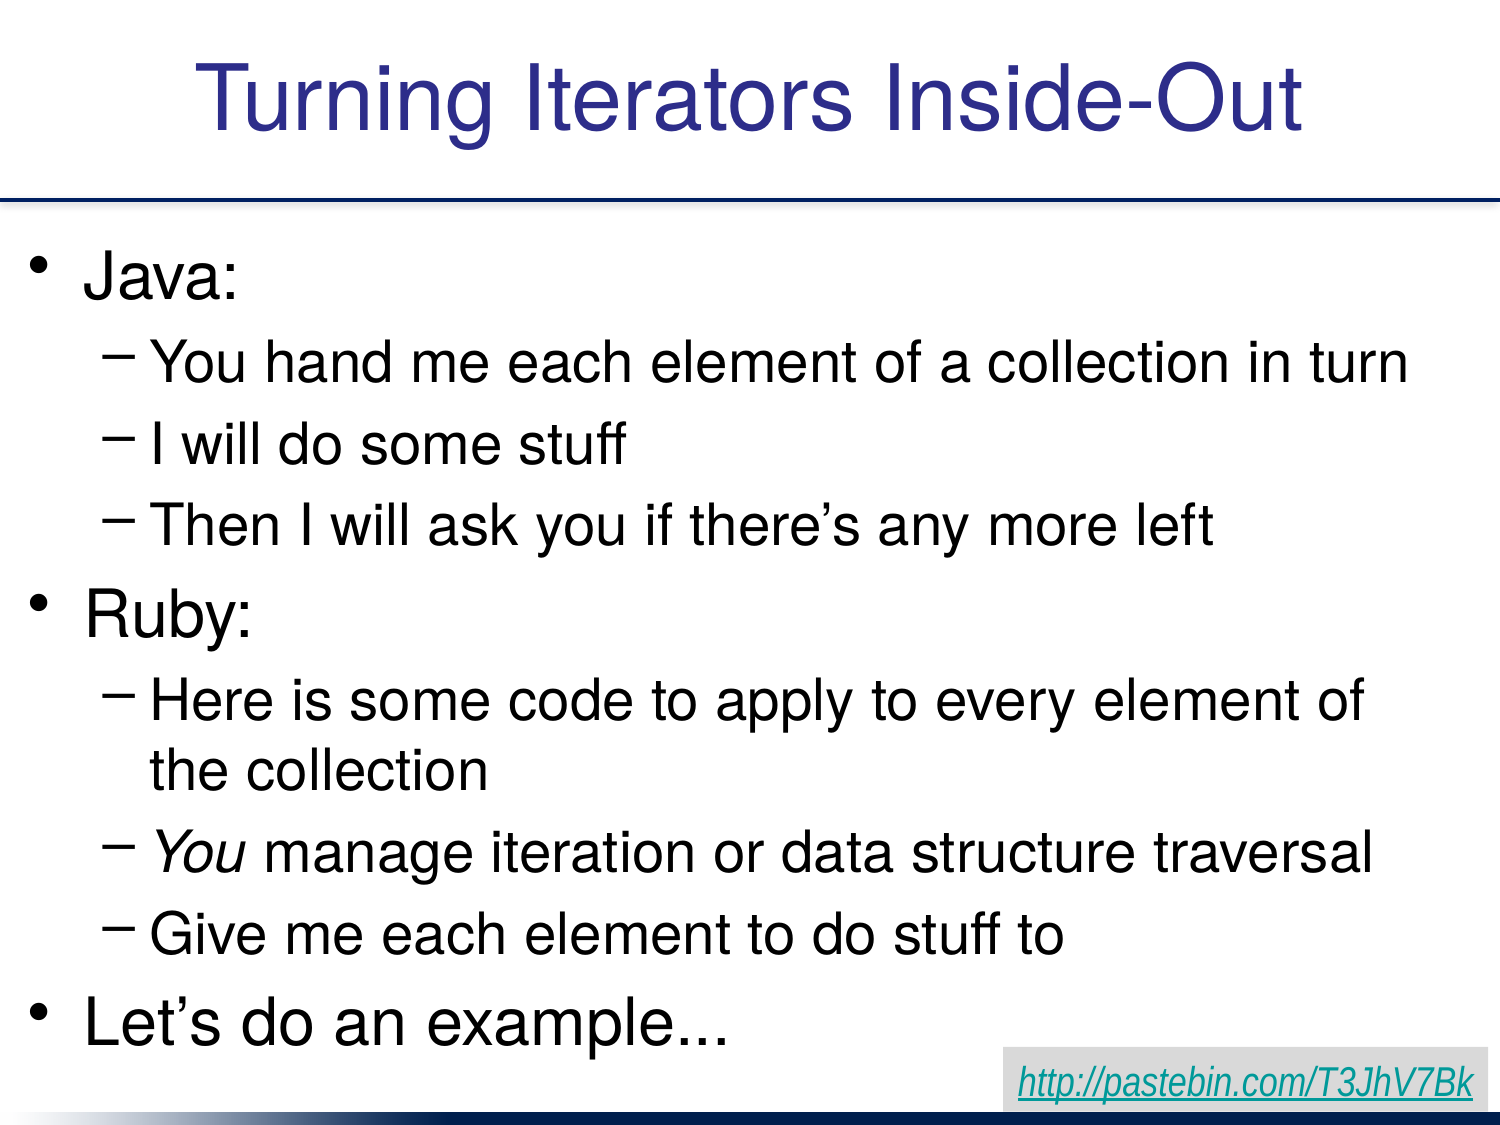

# Turning Iterators Inside-Out
Java:
You hand me each element of a collection in turn
I will do some stuff
Then I will ask you if there’s any more left
Ruby:
Here is some code to apply to every element of the collection
You manage iteration or data structure traversal
Give me each element to do stuff to
Let’s do an example...
http://pastebin.com/T3JhV7Bk